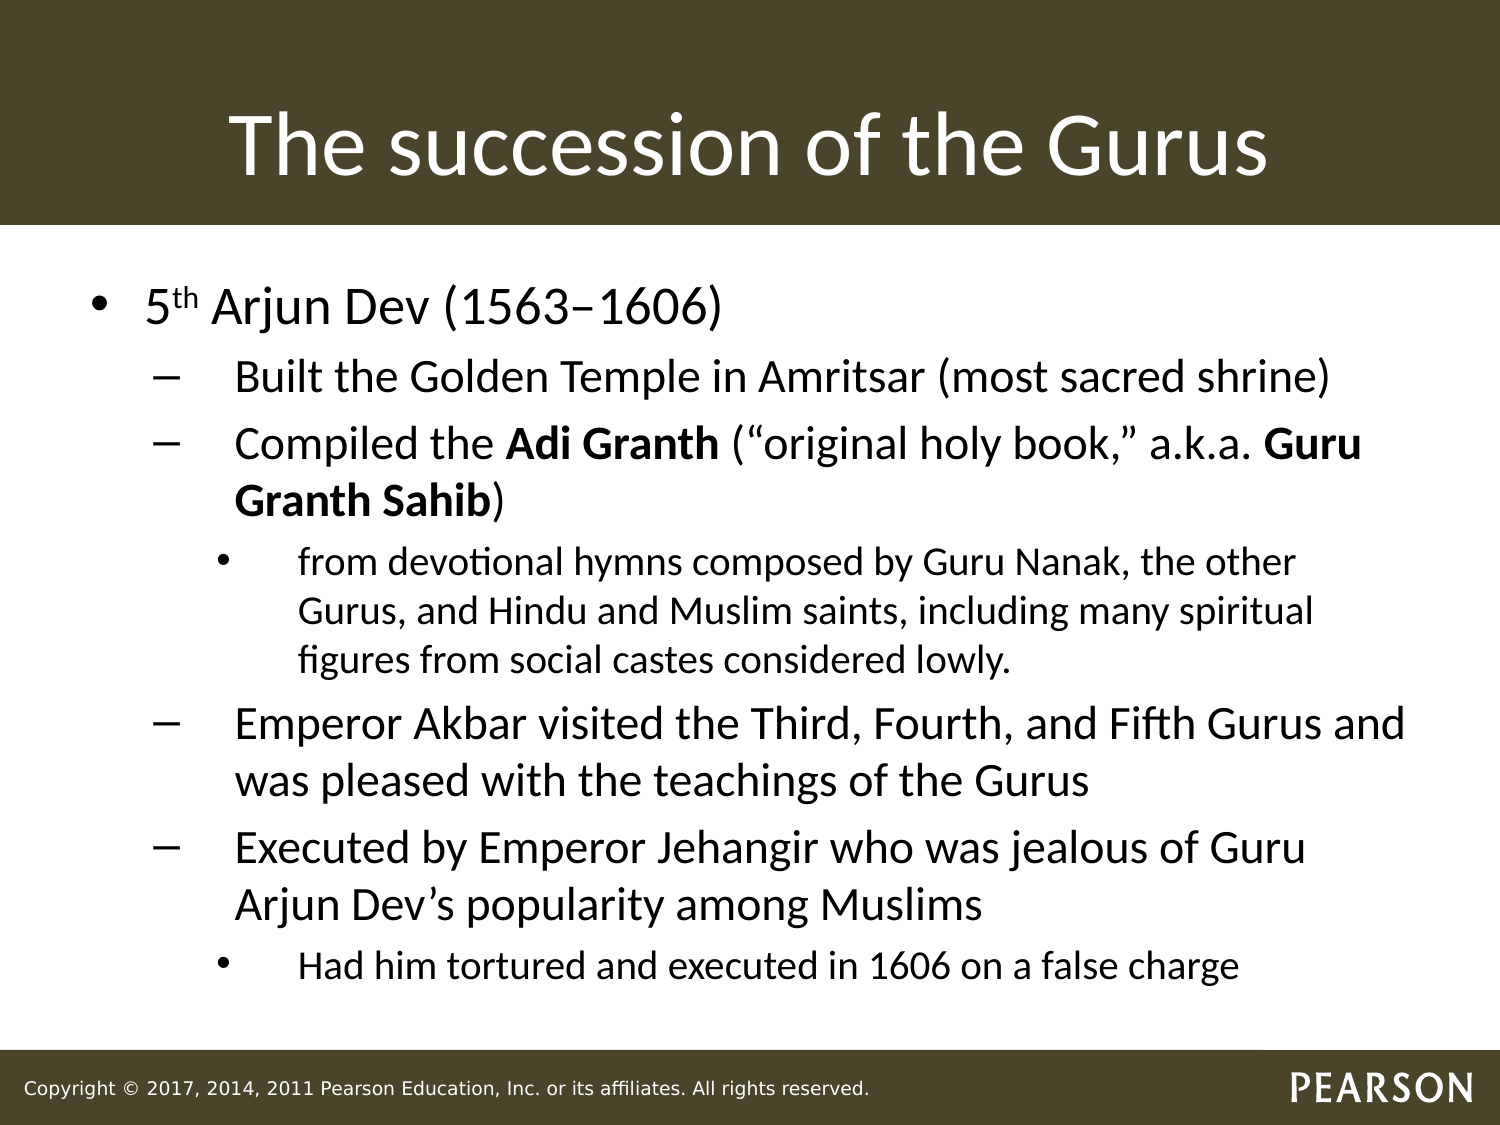

# The succession of the Gurus
5th Arjun Dev (1563–1606)
Built the Golden Temple in Amritsar (most sacred shrine)
Compiled the Adi Granth (“original holy book,” a.k.a. Guru Granth Sahib)
from devotional hymns composed by Guru Nanak, the other Gurus, and Hindu and Muslim saints, including many spiritual figures from social castes considered lowly.
Emperor Akbar visited the Third, Fourth, and Fifth Gurus and was pleased with the teachings of the Gurus
Executed by Emperor Jehangir who was jealous of Guru Arjun Dev’s popularity among Muslims
Had him tortured and executed in 1606 on a false charge